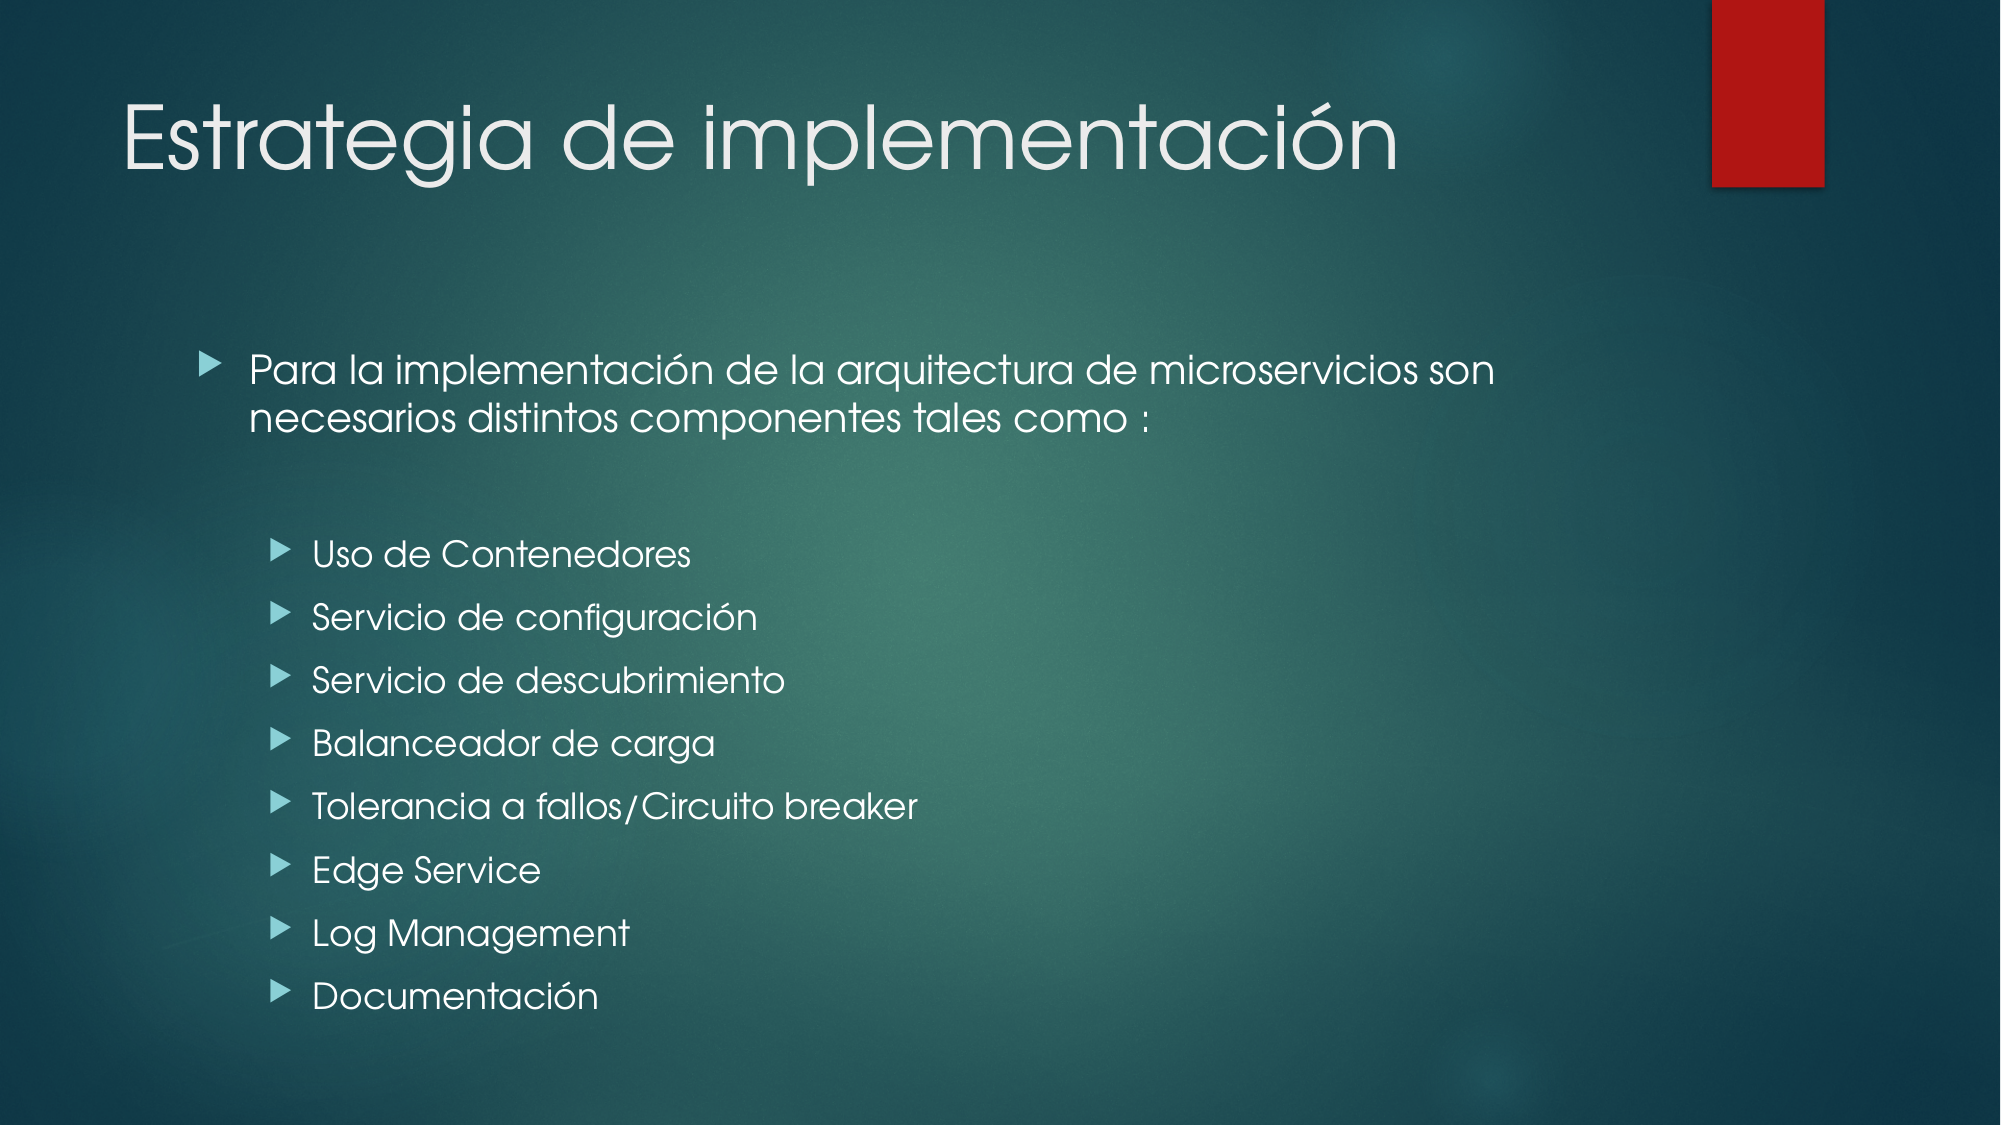

# Estrategia de implementación
Para la implementación de la arquitectura de microservicios son necesarios distintos componentes tales como :

Uso de Contenedores
Servicio de configuración
Servicio de descubrimiento
Balanceador de carga
Tolerancia a fallos/Circuito breaker
Edge Service
Log Management
Documentación